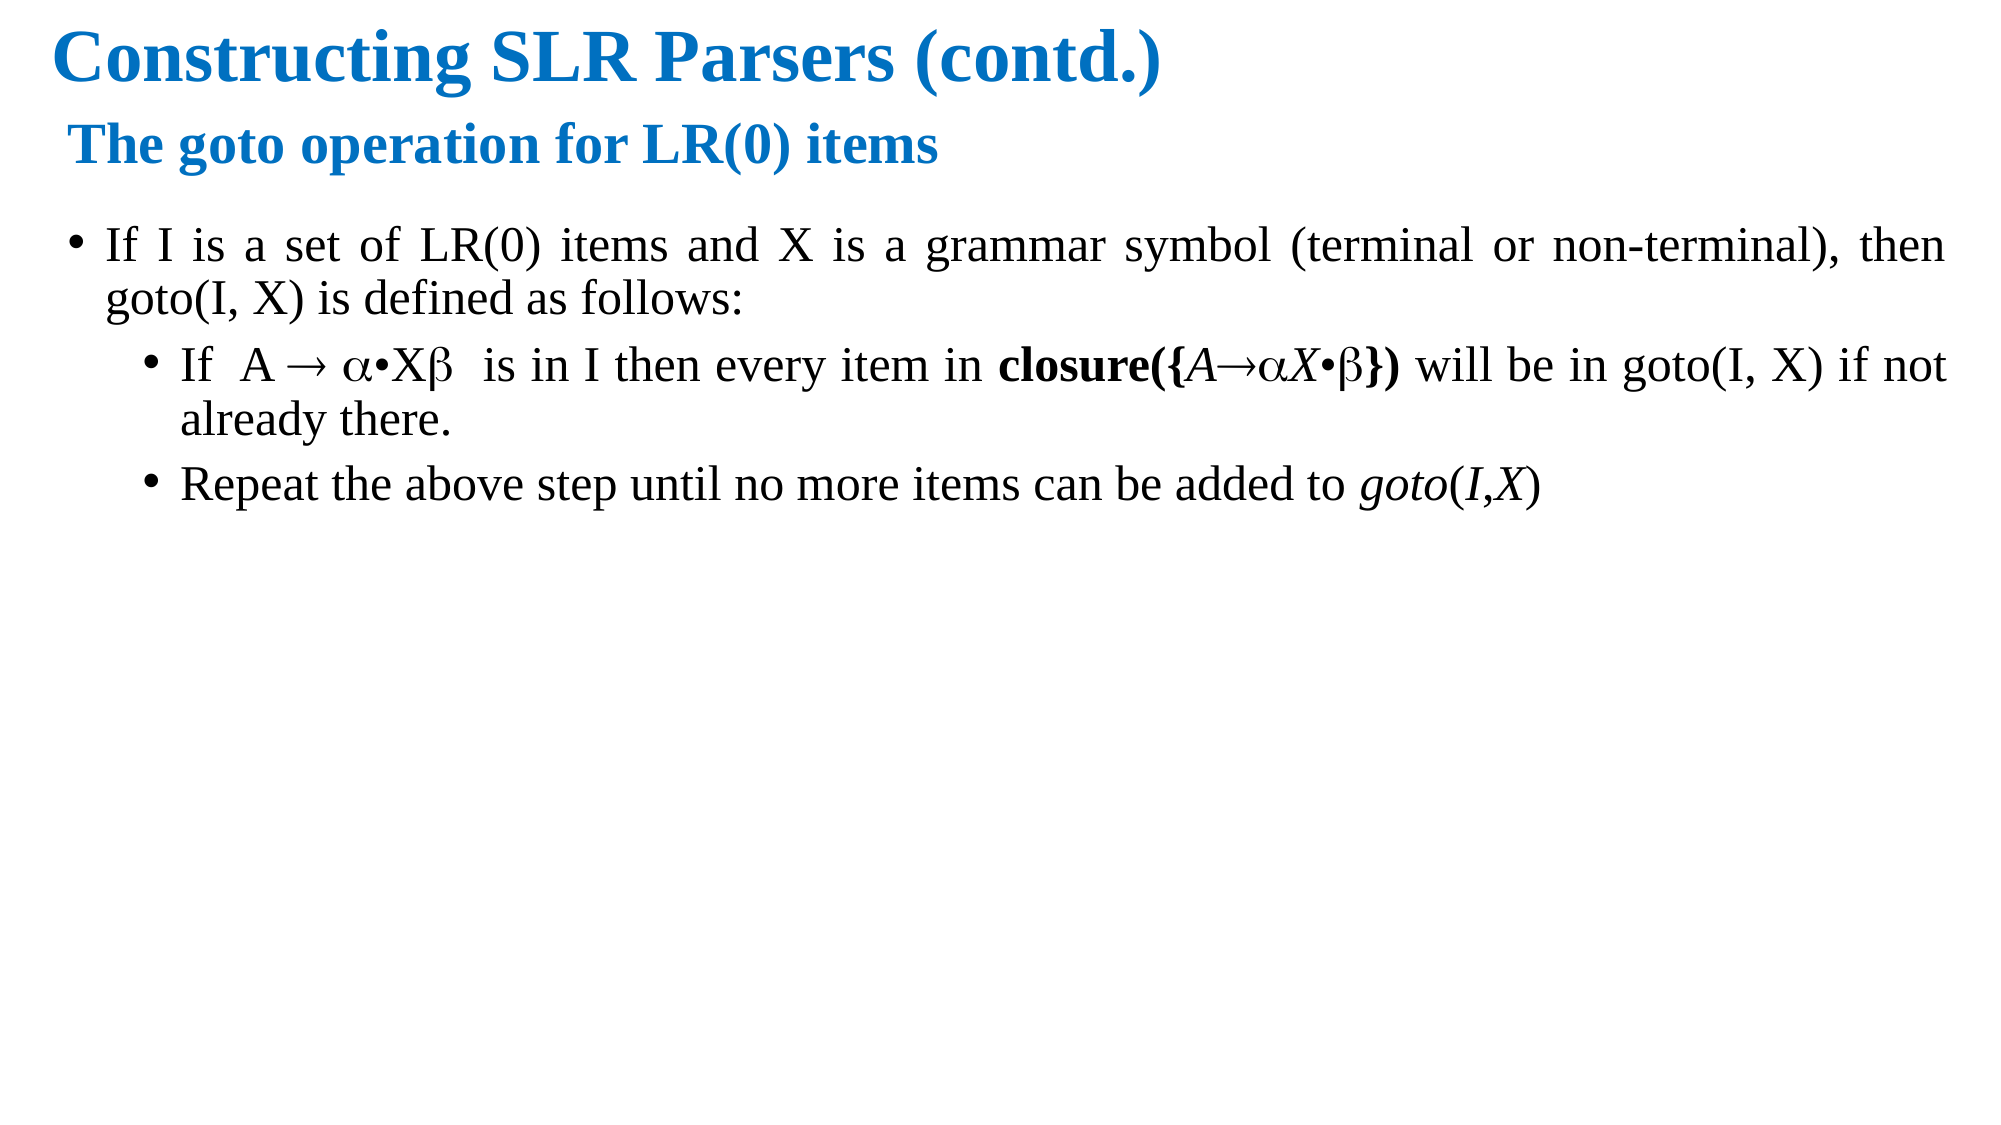

Constructing SLR Parsers (contd.)
# The goto operation for LR(0) items
If I is a set of LR(0) items and X is a grammar symbol (terminal or non-terminal), then goto(I, X) is defined as follows:
If  A → α•Xβ  is in I then every item in closure({A→αX•β}) will be in goto(I, X) if not already there.
Repeat the above step until no more items can be added to goto(I,X)